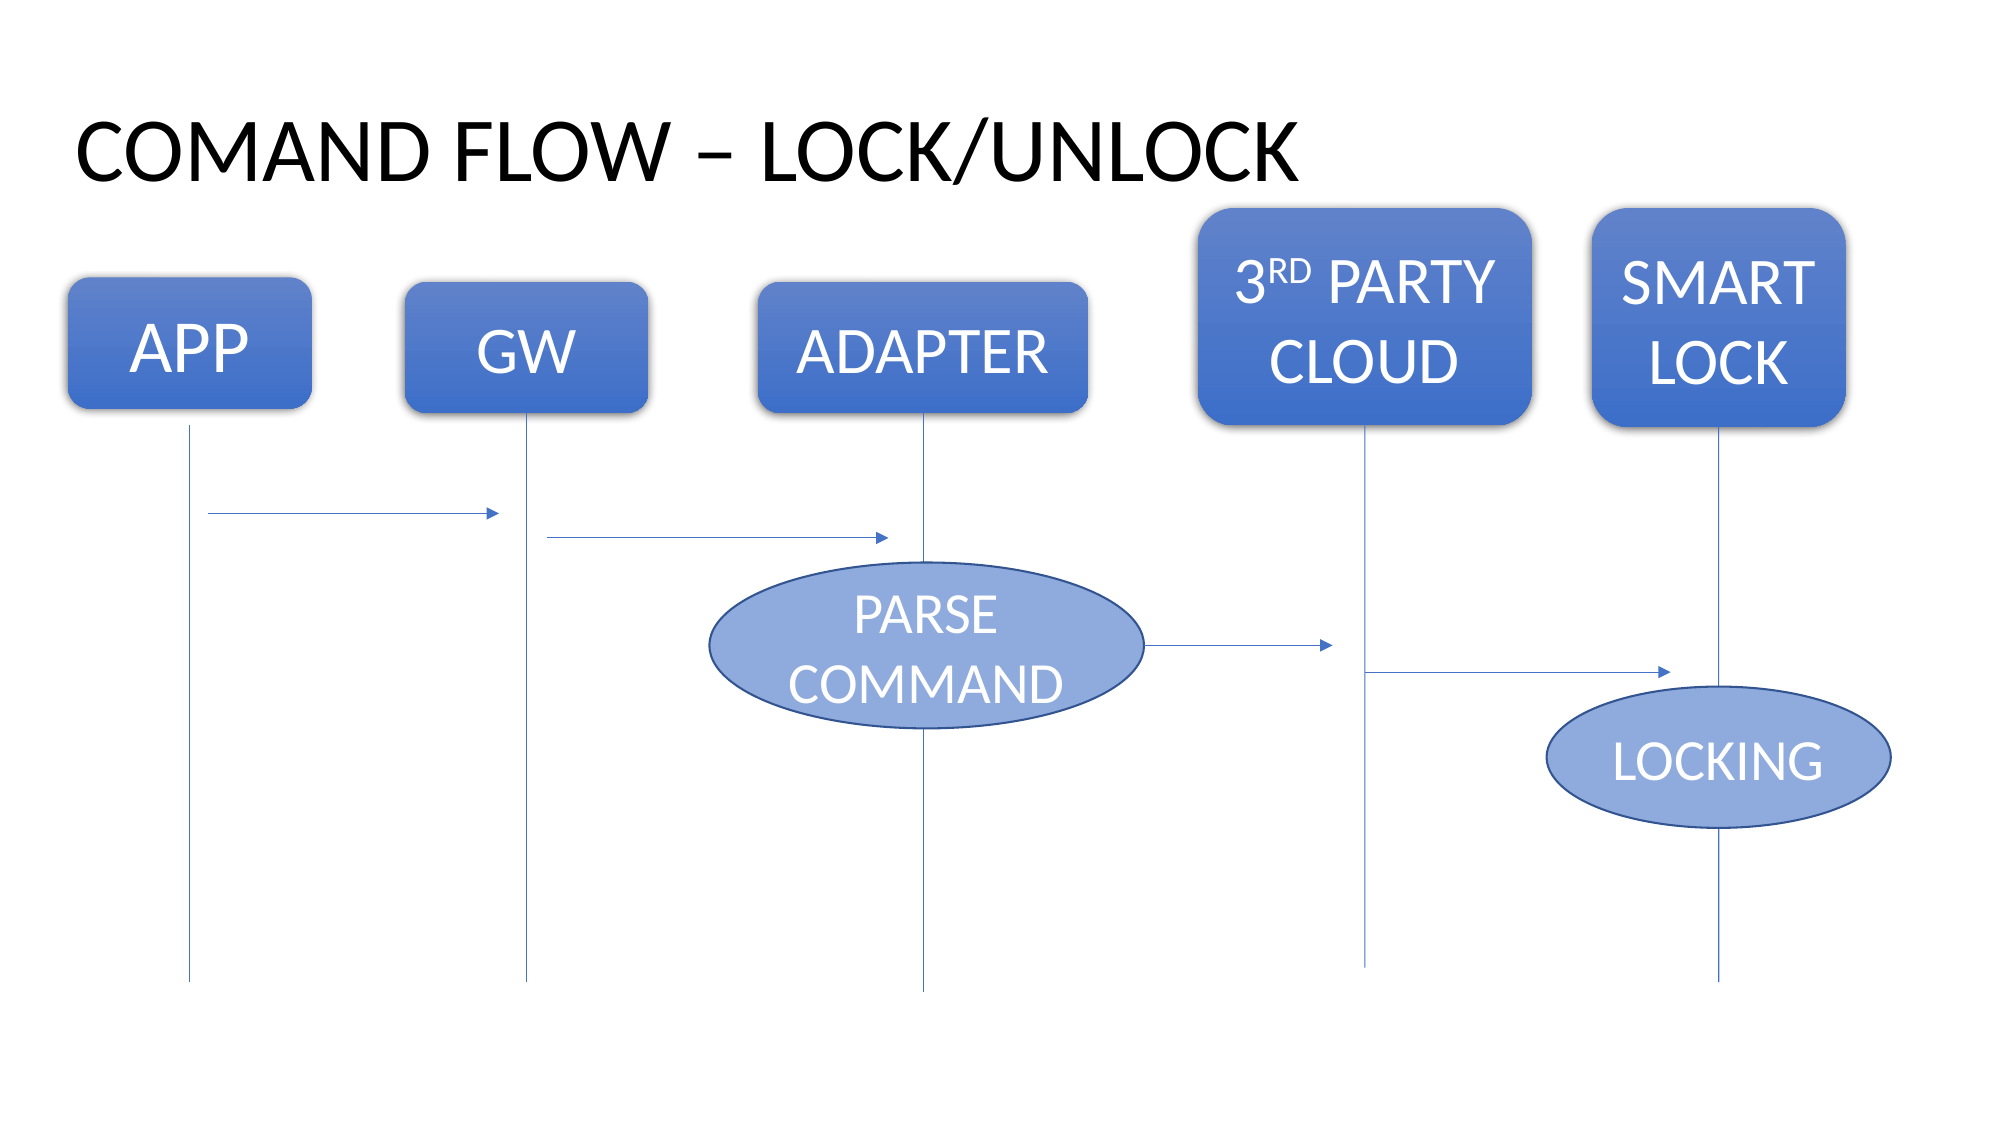

# COMAND FLOW – LOCK/UNLOCK
3RD PARTY CLOUD
SMART LOCK
APP
GW
ADAPTER

PARSE COMMAND
LOCKING